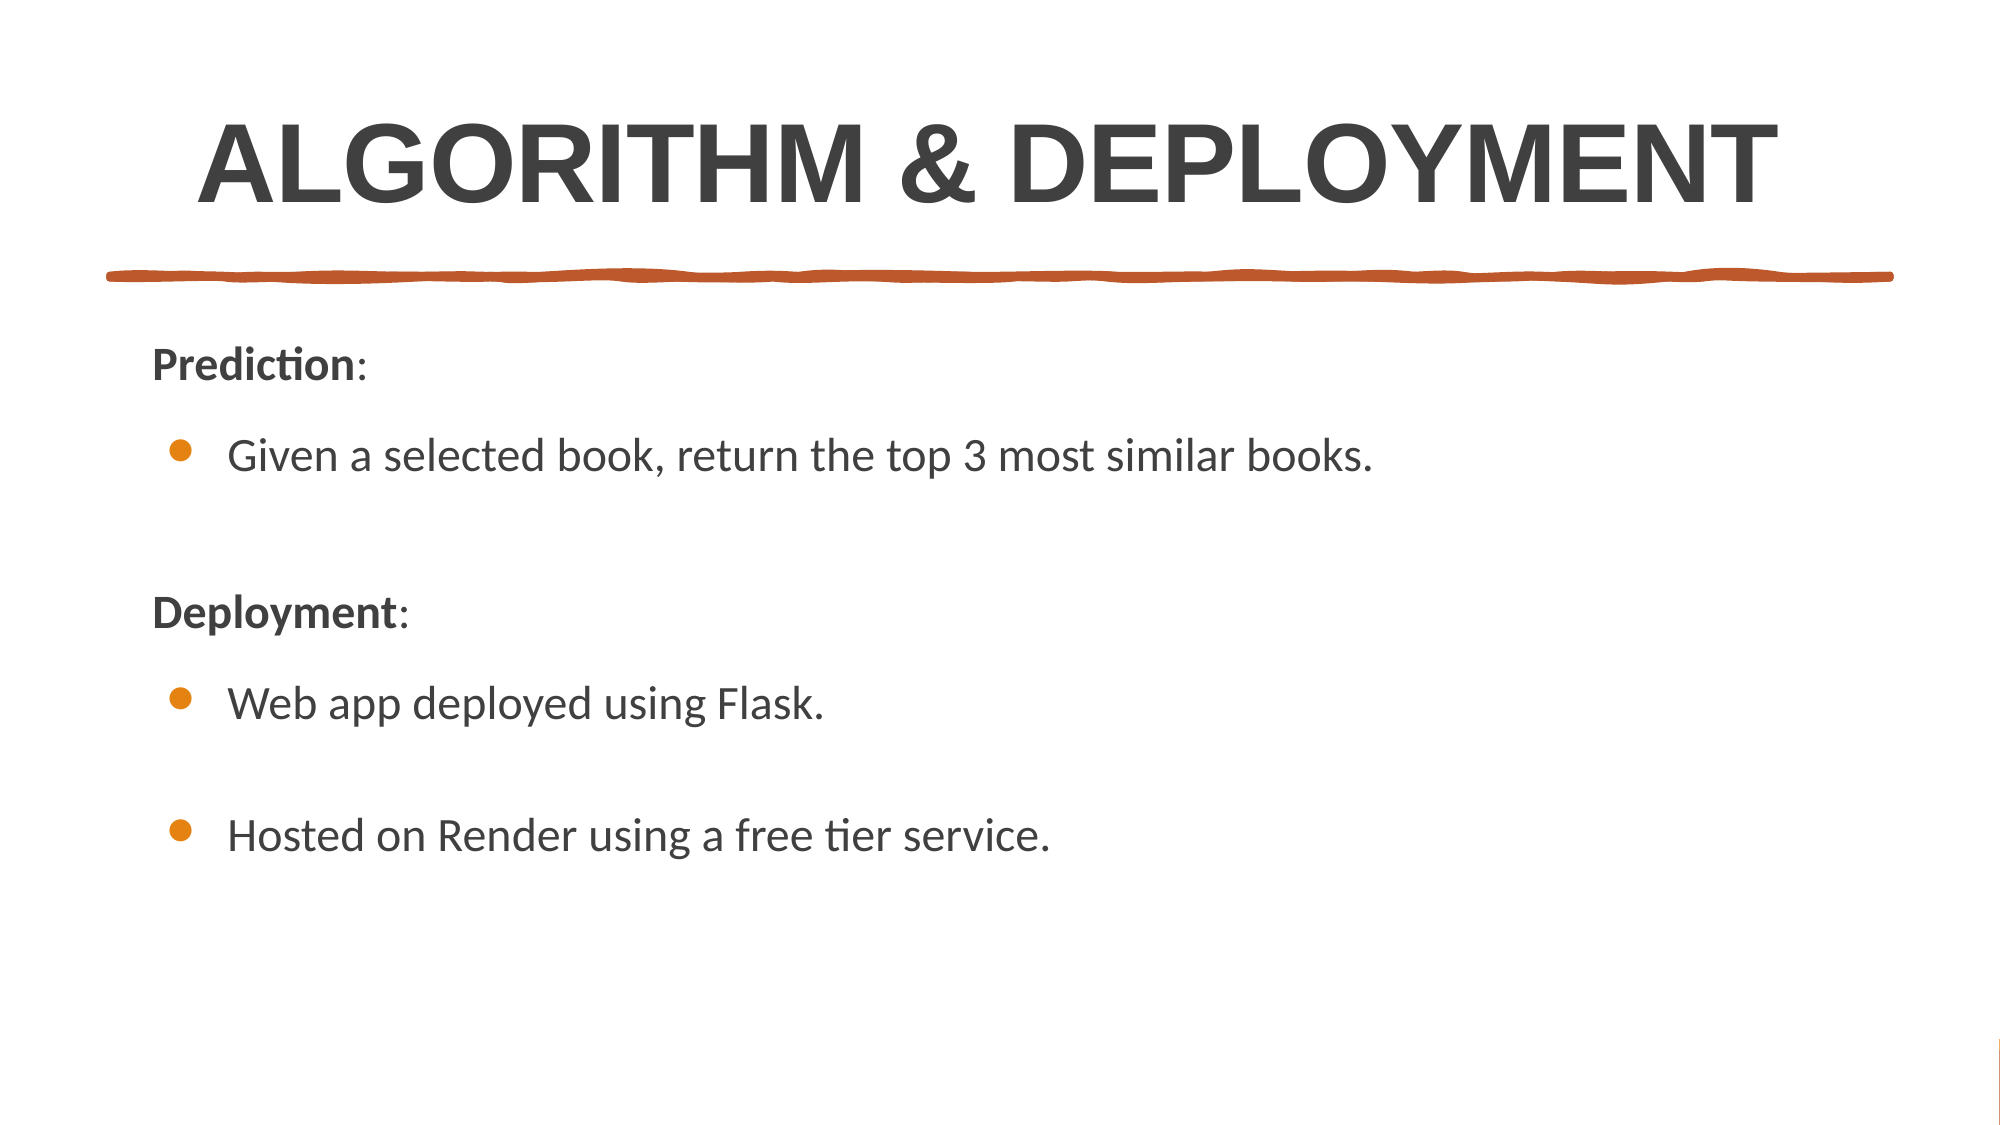

# ALGORITHM & DEPLOYMENT

Prediction:
Given a selected book, return the top 3 most similar books.
Deployment:
Web app deployed using Flask.
Hosted on Render using a free tier service.